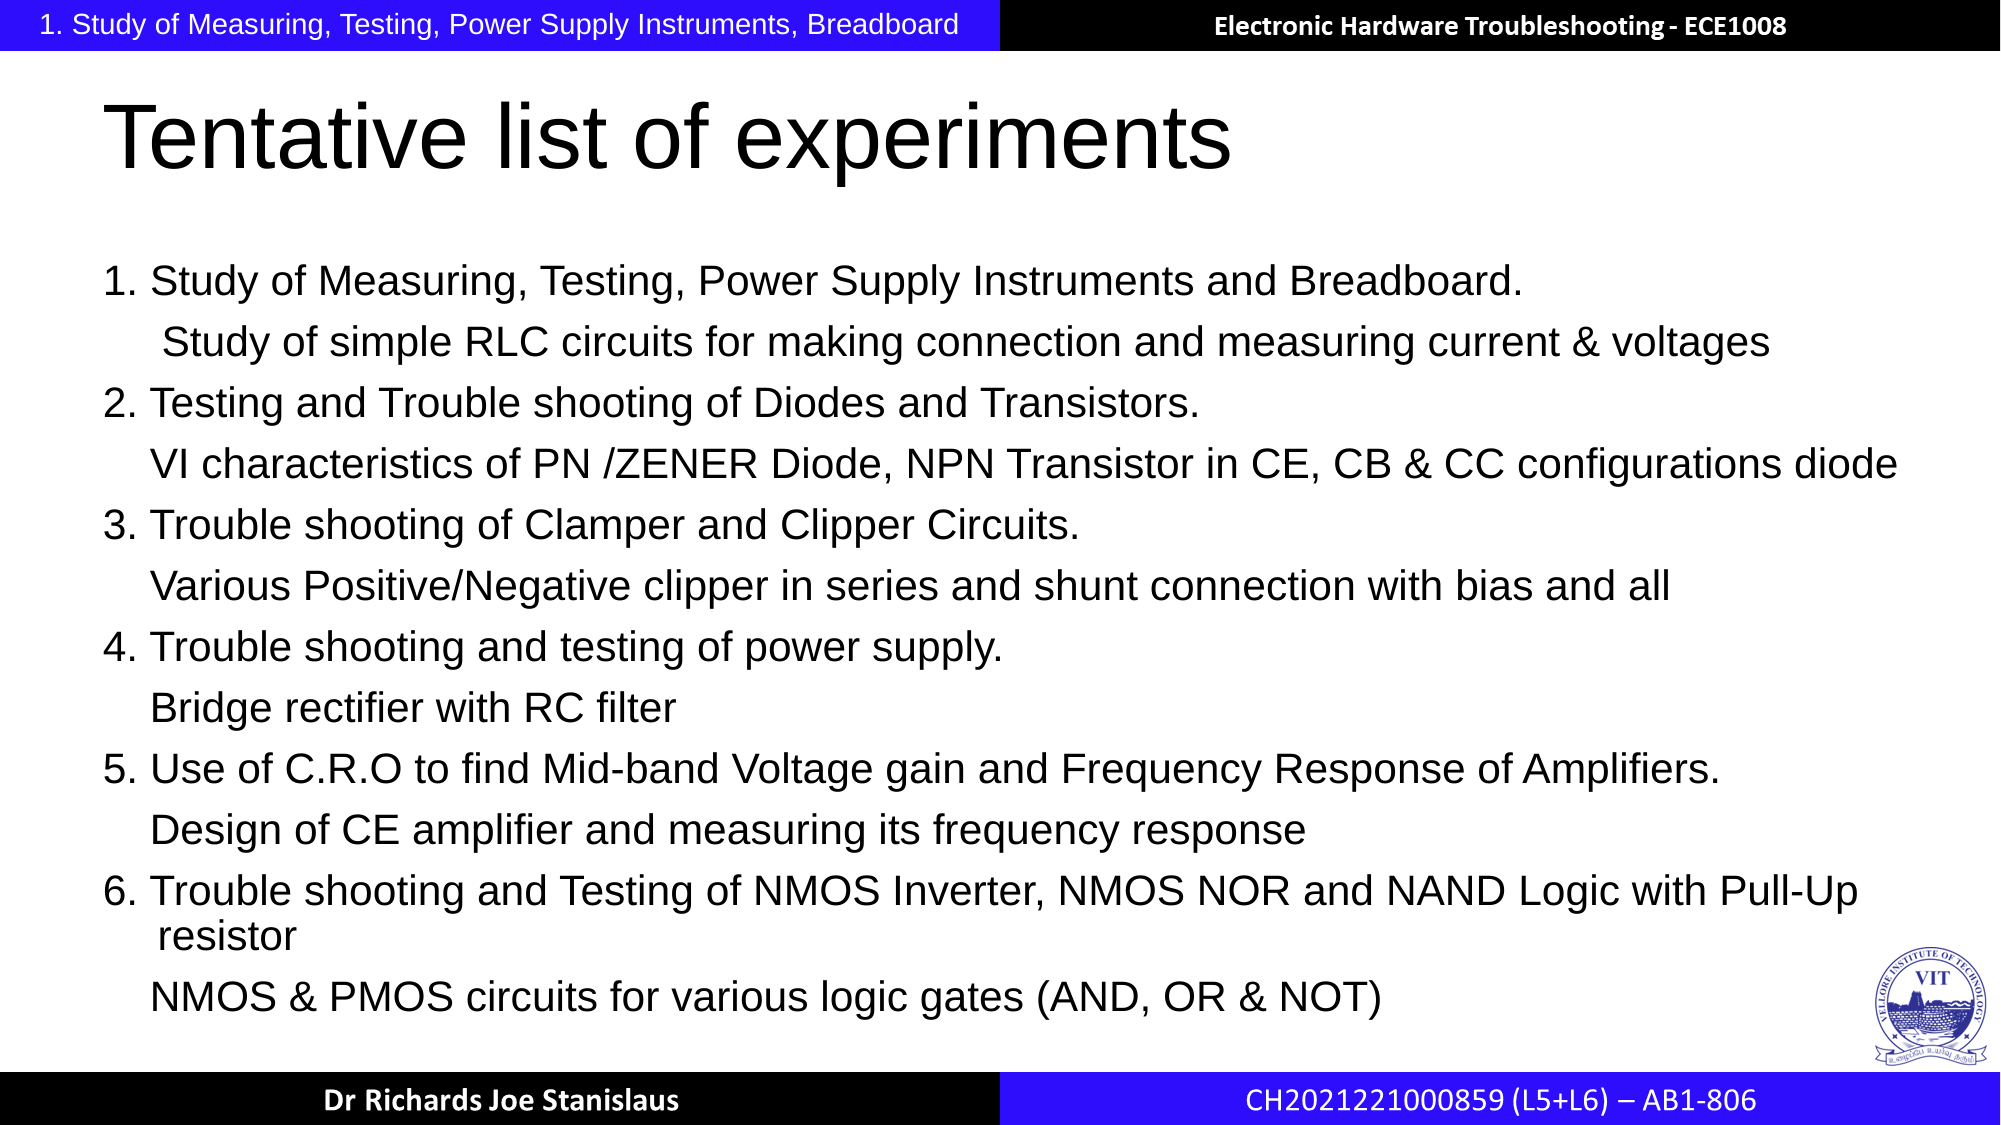

1. Study of Measuring, Testing, Power Supply Instruments, Breadboard
# Tentative list of experiments
1. Study of Measuring, Testing, Power Supply Instruments and Breadboard.
     Study of simple RLC circuits for making connection and measuring current & voltages
2. Testing and Trouble shooting of Diodes and Transistors.
    VI characteristics of PN /ZENER Diode, NPN Transistor in CE, CB & CC configurations diode
3. Trouble shooting of Clamper and Clipper Circuits.
    Various Positive/Negative clipper in series and shunt connection with bias and all
4. Trouble shooting and testing of power supply.
    Bridge rectifier with RC filter
5. Use of C.R.O to find Mid-band Voltage gain and Frequency Response of Amplifiers.
    Design of CE amplifier and measuring its frequency response
6. Trouble shooting and Testing of NMOS Inverter, NMOS NOR and NAND Logic with Pull-Up resistor
    NMOS & PMOS circuits for various logic gates (AND, OR & NOT)